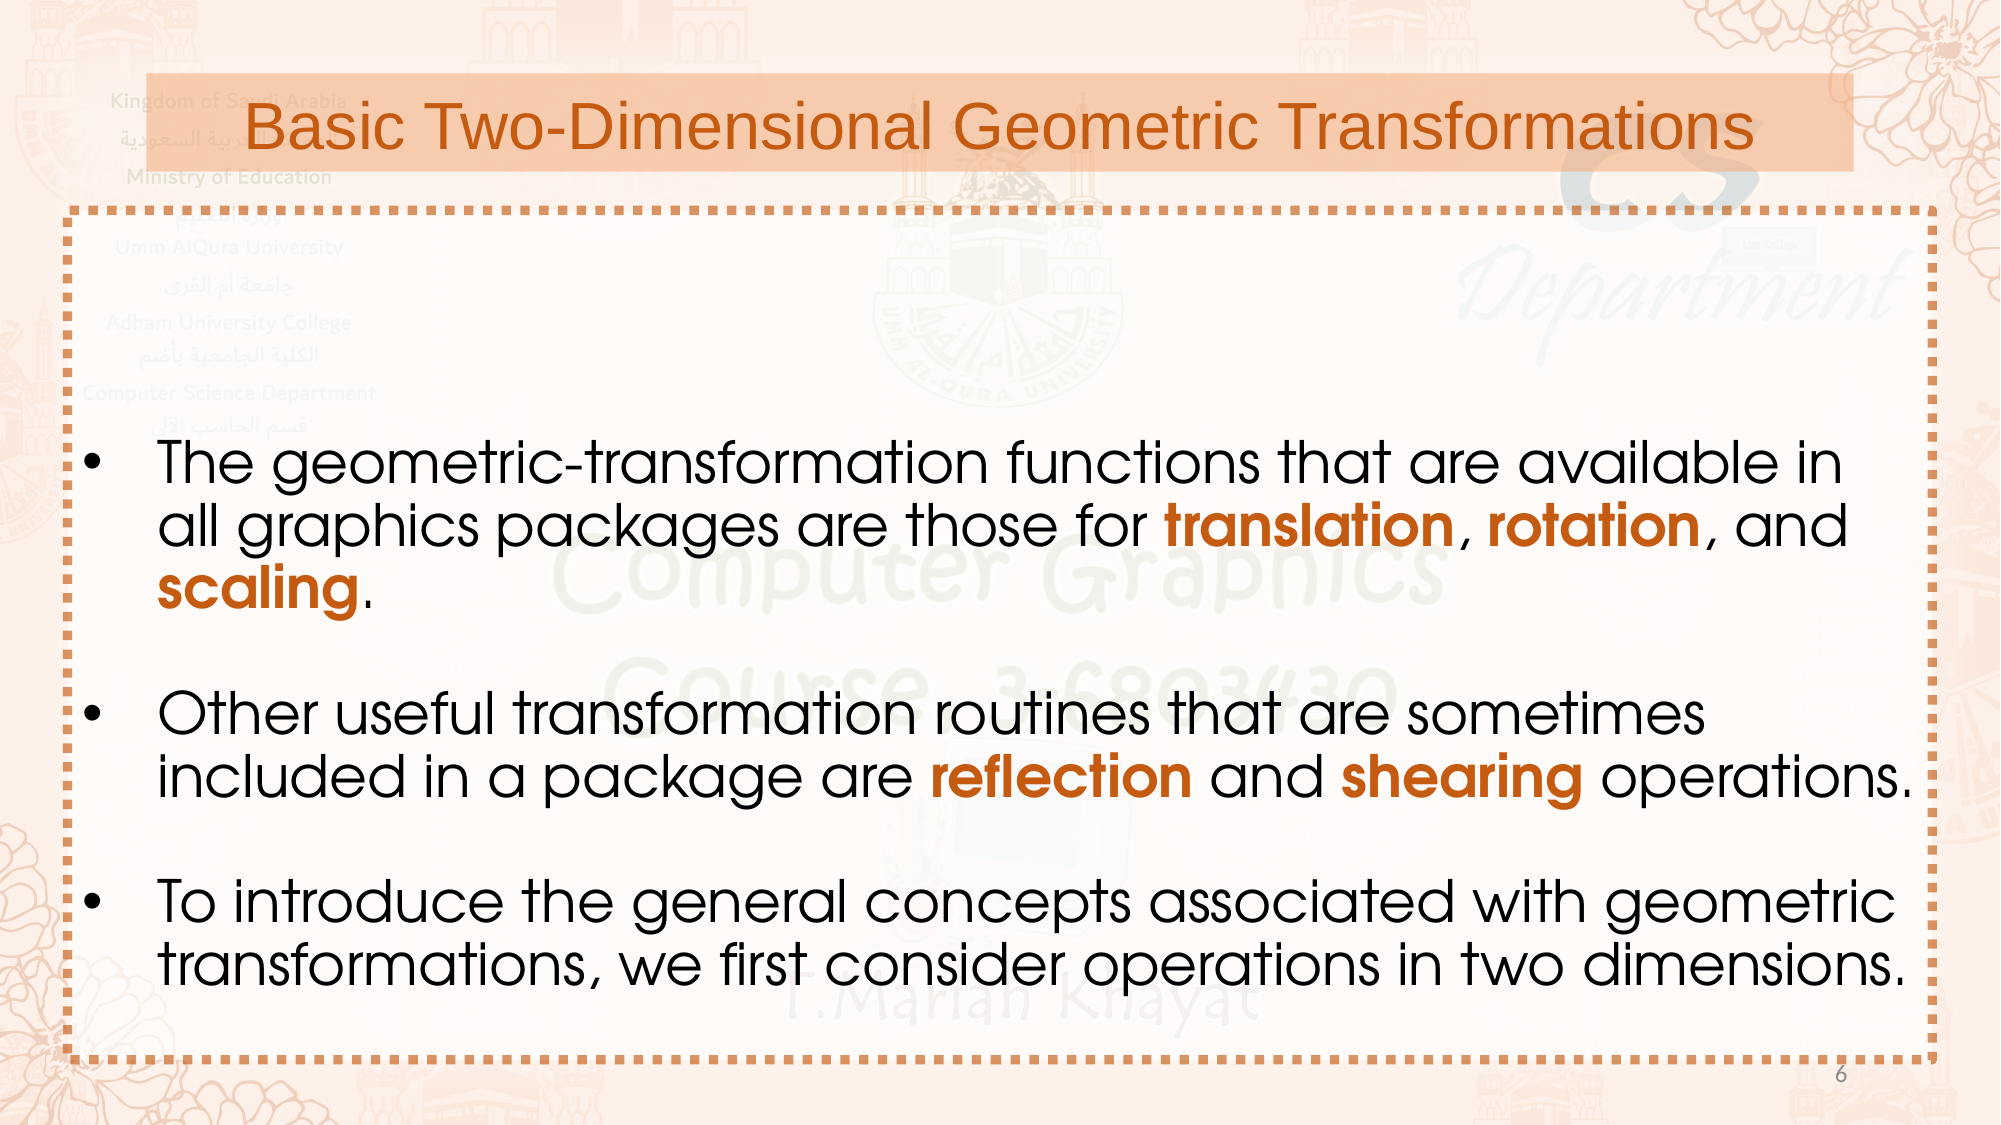

Basic Two-Dimensional Geometric Transformations
The geometric-transformation functions that are available in all graphics packages are those for translation, rotation, and scaling.

Other useful transformation routines that are sometimes included in a package are reflection and shearing operations.

To introduce the general concepts associated with geometric transformations, we first consider operations in two dimensions.

6